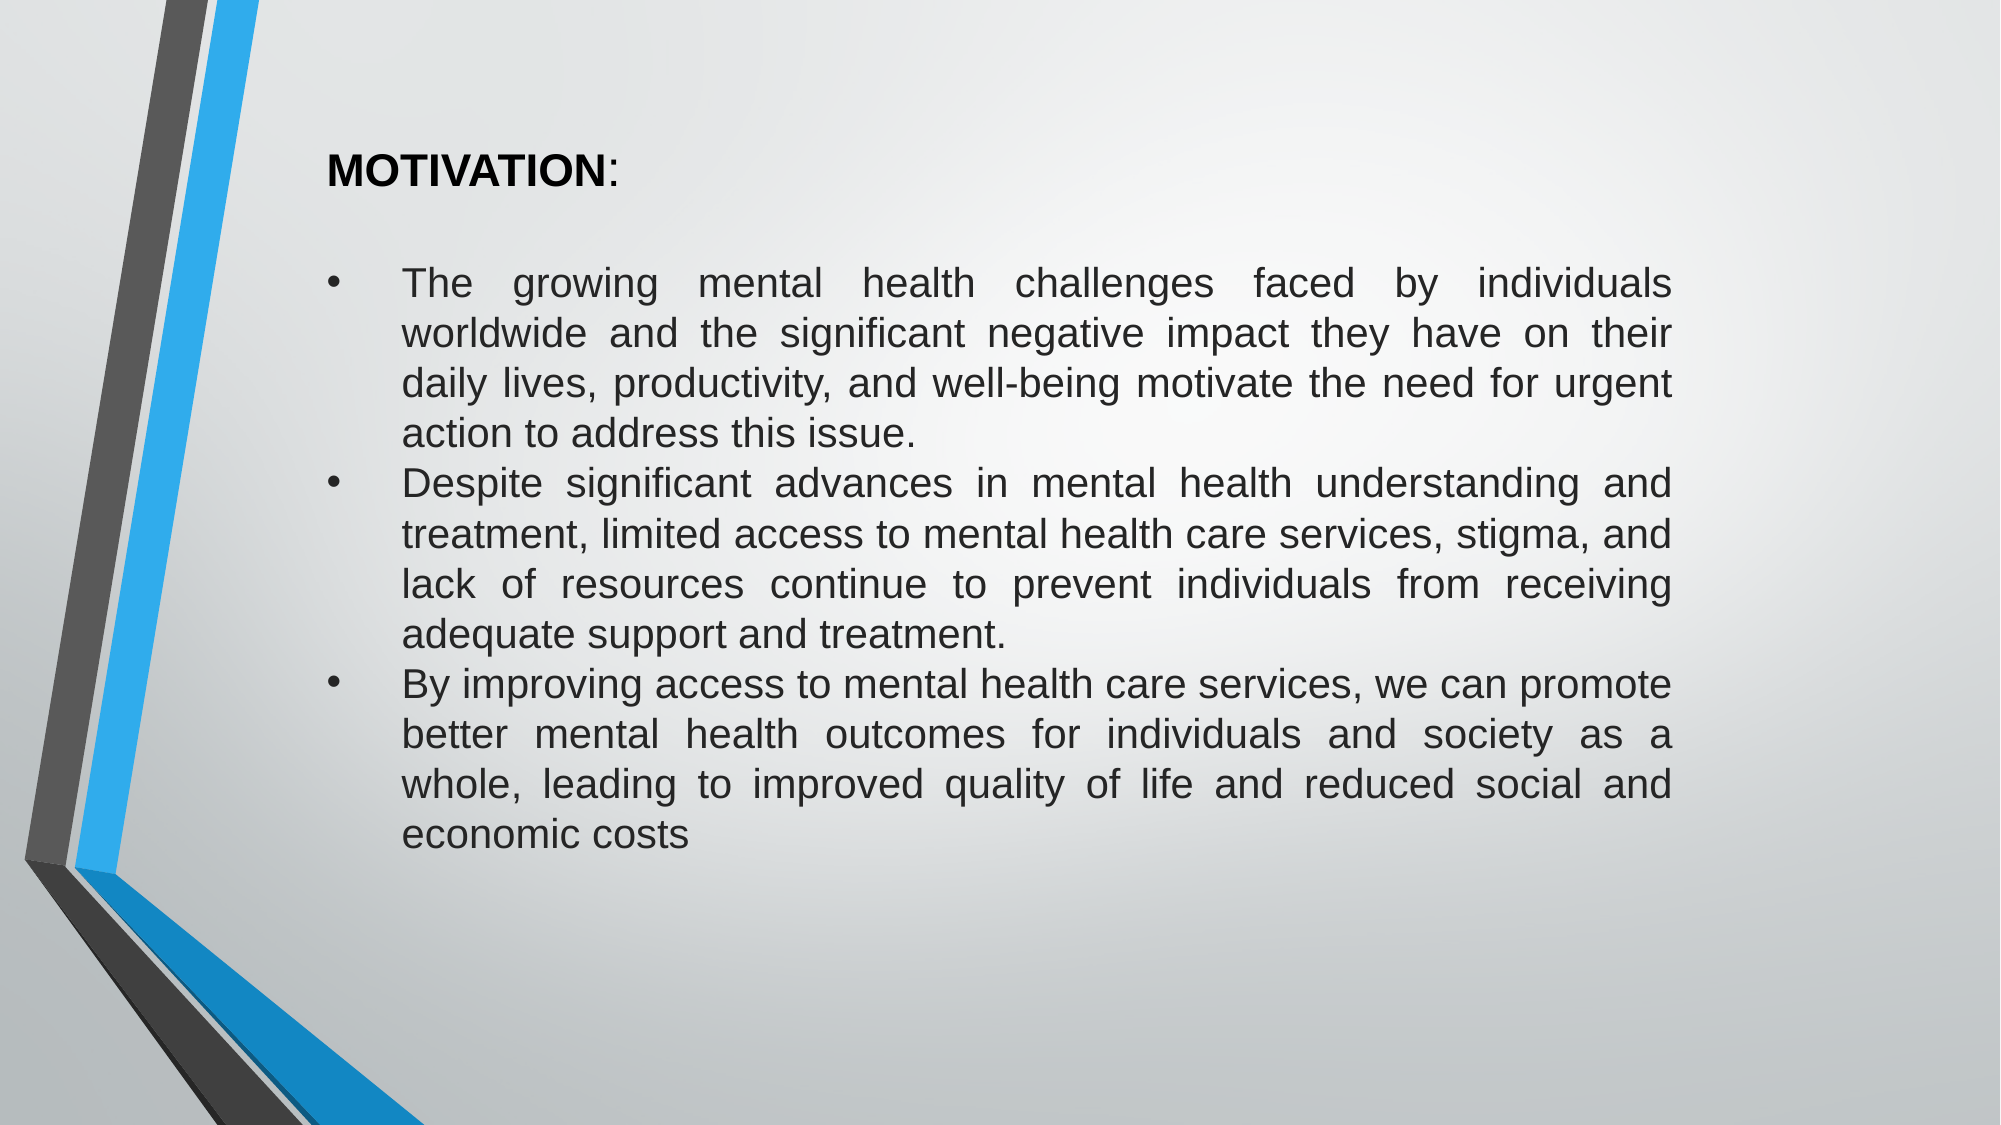

MOTIVATION:

The growing mental health challenges faced by individuals worldwide and the significant negative impact they have on their daily lives, productivity, and well-being motivate the need for urgent action to address this issue.
Despite significant advances in mental health understanding and treatment, limited access to mental health care services, stigma, and lack of resources continue to prevent individuals from receiving adequate support and treatment.
By improving access to mental health care services, we can promote better mental health outcomes for individuals and society as a whole, leading to improved quality of life and reduced social and economic costs